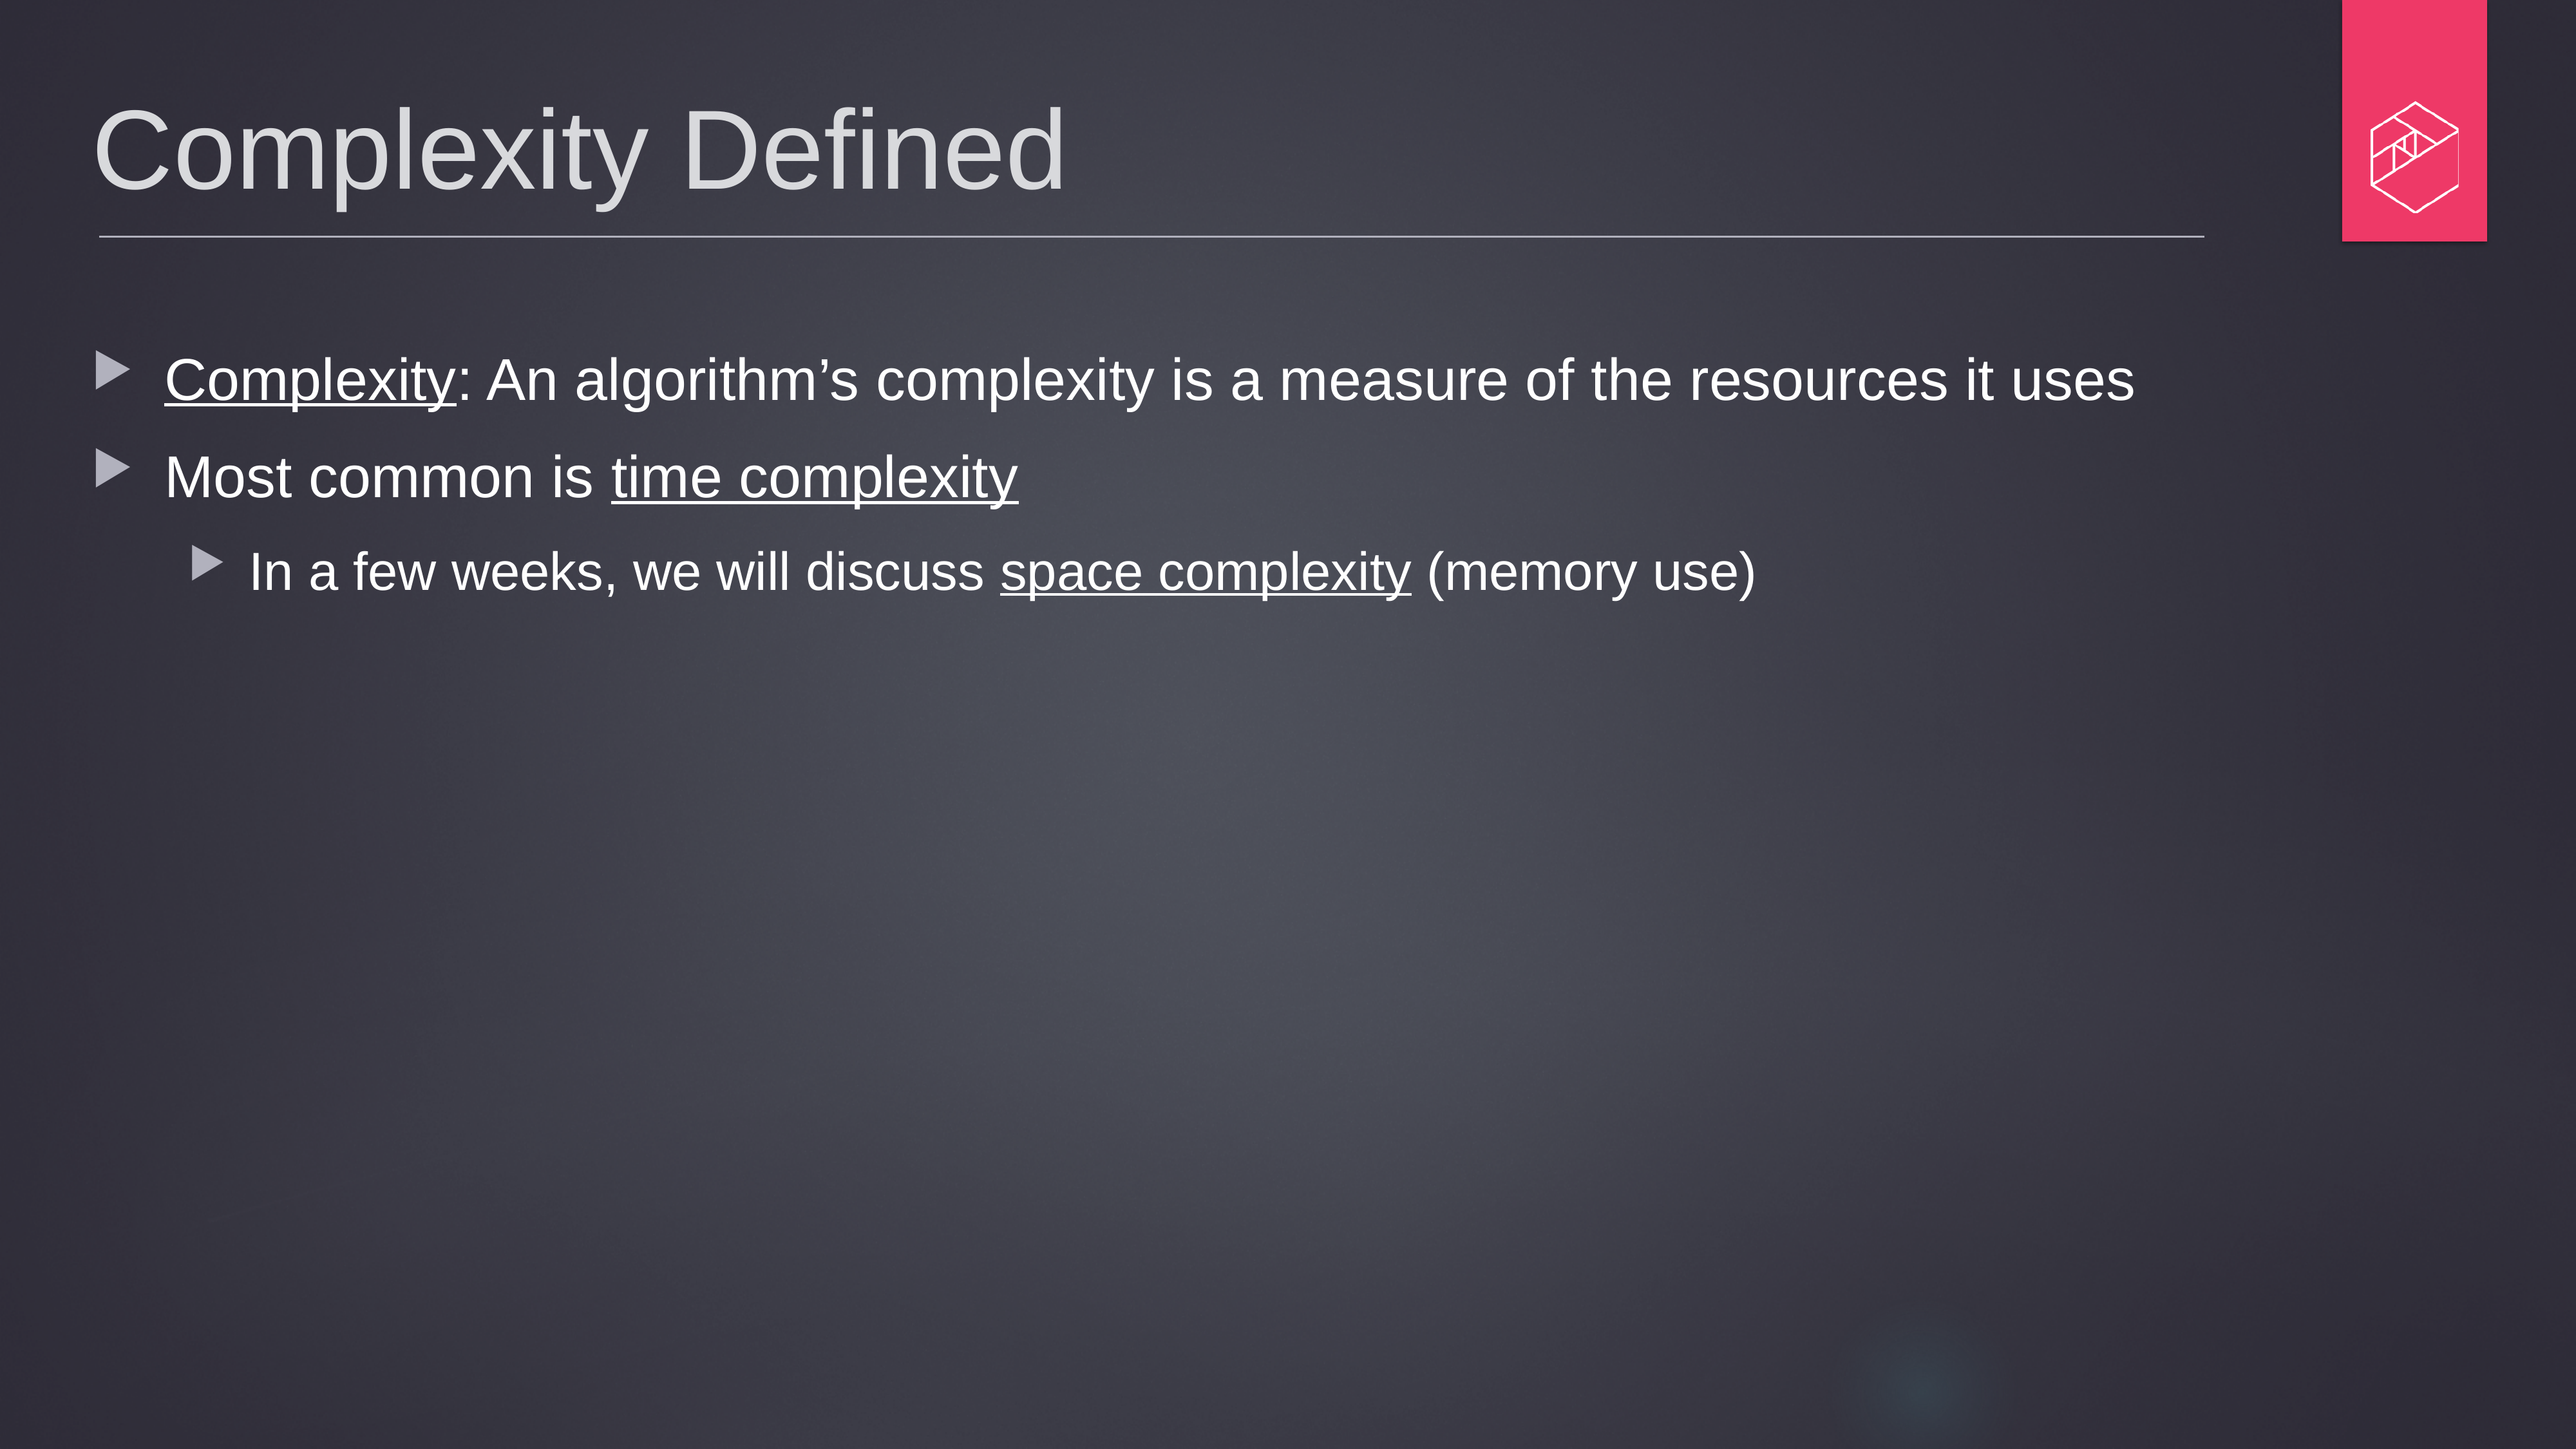

# Complexity Defined
Complexity: An algorithm’s complexity is a measure of the resources it uses
Most common is time complexity
In a few weeks, we will discuss space complexity (memory use)